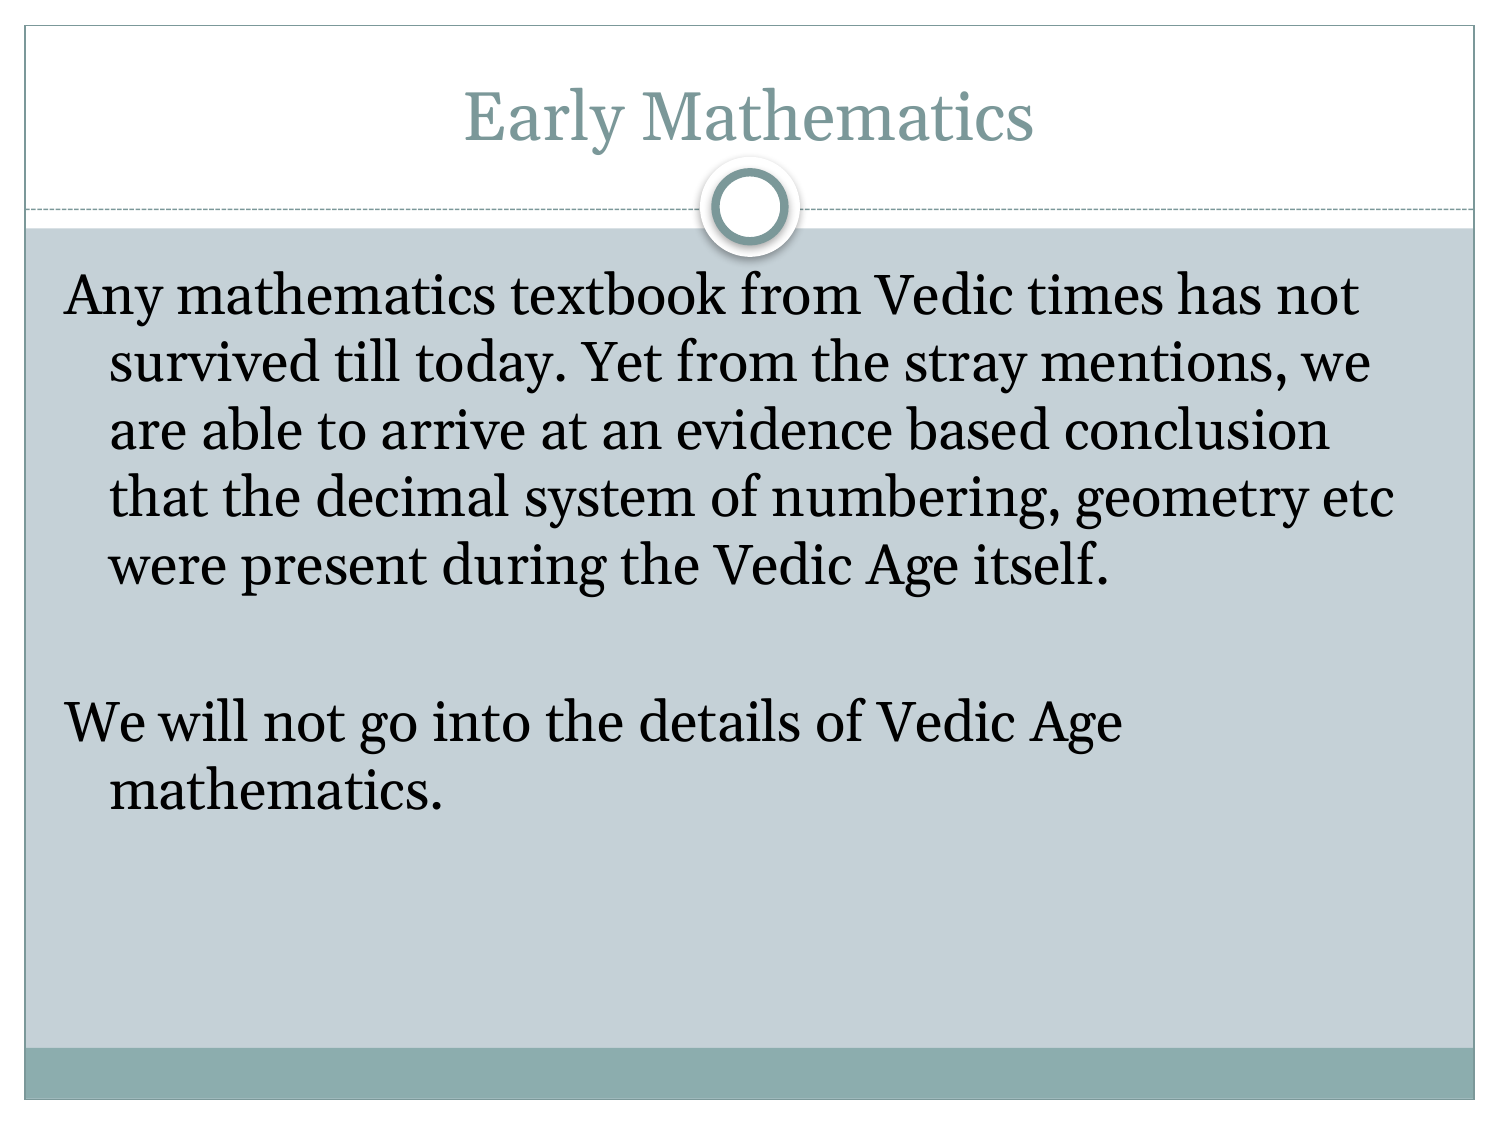

# Early Mathematics
Any mathematics textbook from Vedic times has not survived till today. Yet from the stray mentions, we are able to arrive at an evidence based conclusion that the decimal system of numbering, geometry etc were present during the Vedic Age itself.

We will not go into the details of Vedic Age mathematics.